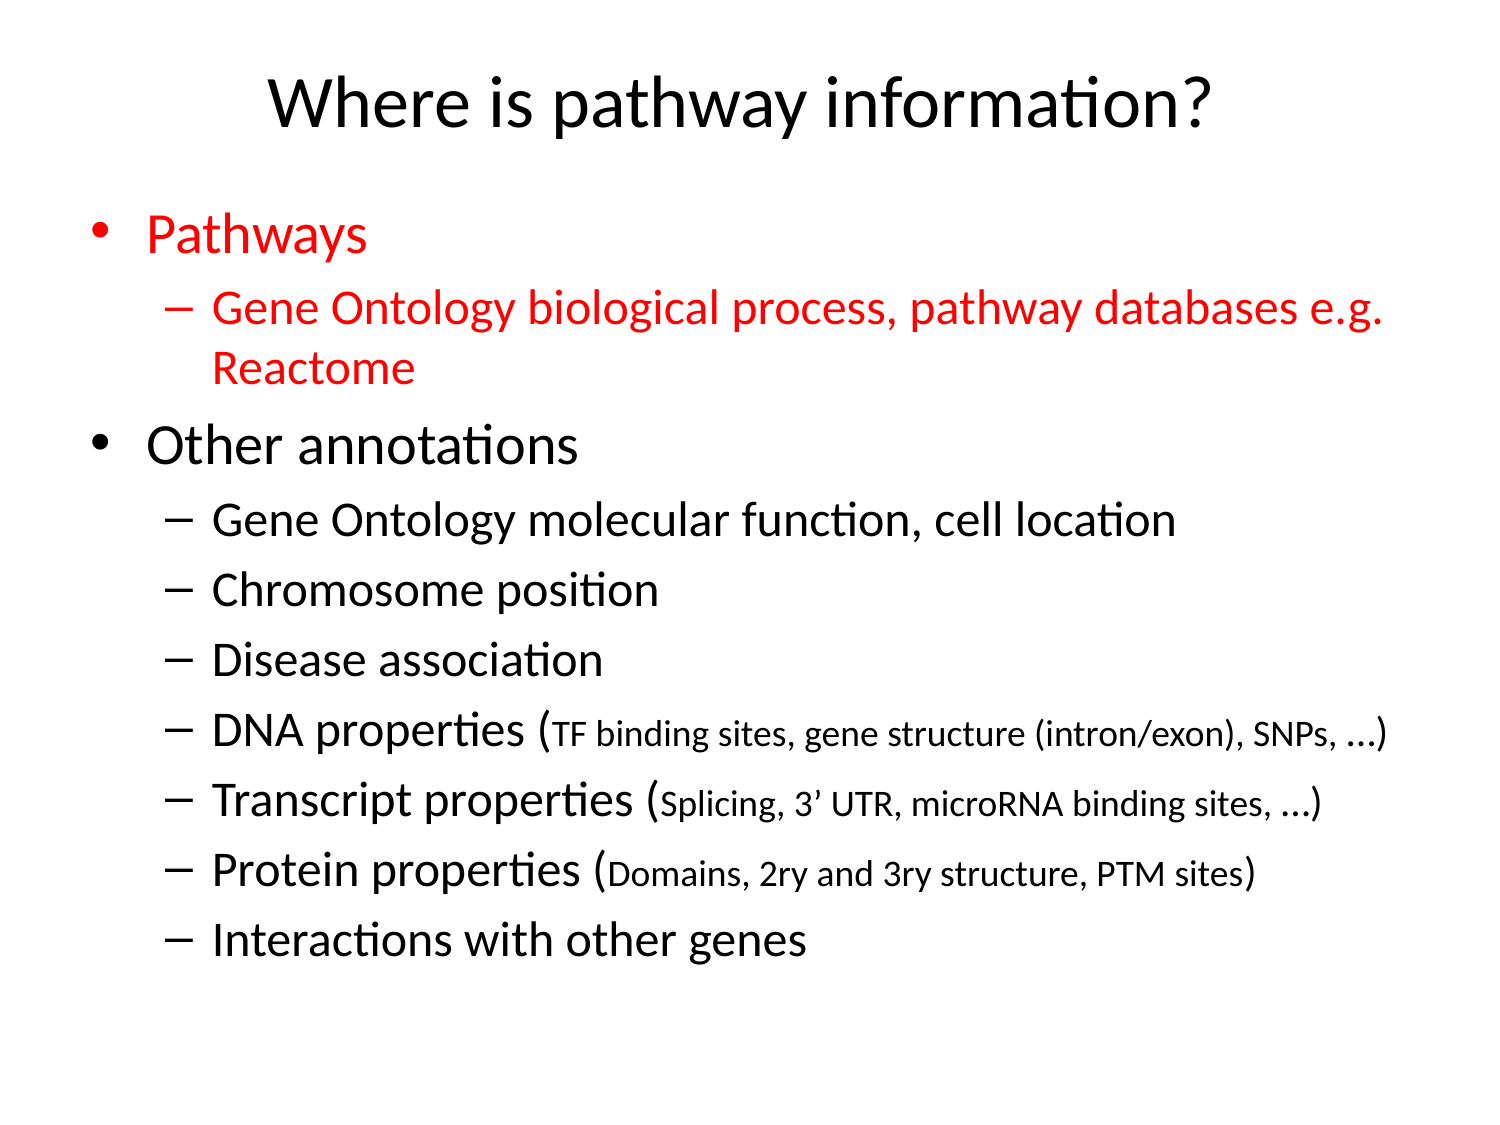

# Where is pathway information?
Pathways
Gene Ontology biological process, pathway databases e.g. Reactome
Other annotations
Gene Ontology molecular function, cell location
Chromosome position
Disease association
DNA properties (TF binding sites, gene structure (intron/exon), SNPs, …)
Transcript properties (Splicing, 3’ UTR, microRNA binding sites, …)
Protein properties (Domains, 2ry and 3ry structure, PTM sites)
Interactions with other genes